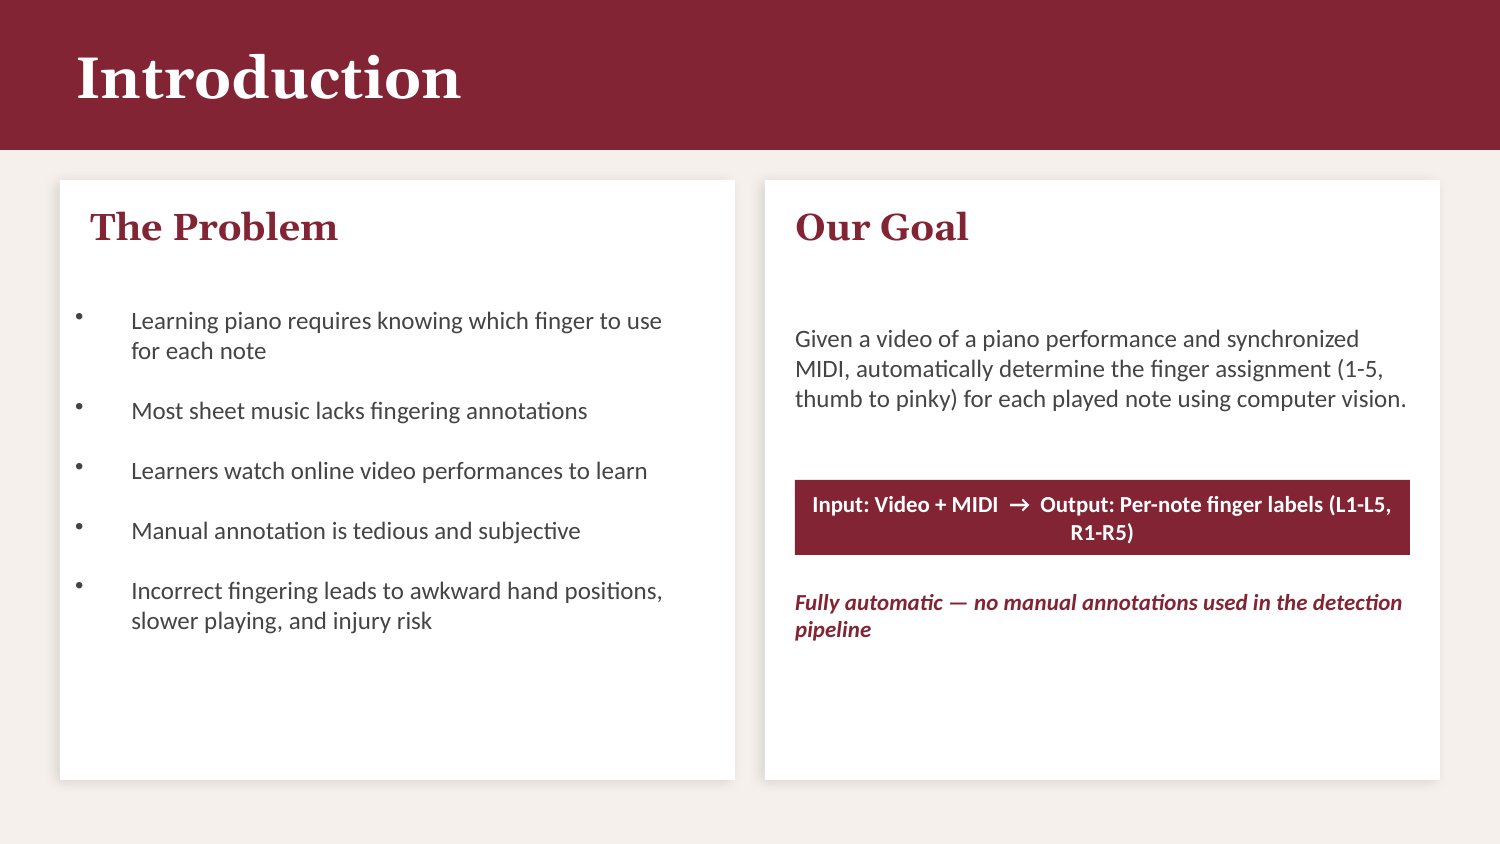

Introduction

The Problem
Our Goal
Given a video of a piano performance and synchronized MIDI, automatically determine the finger assignment (1-5, thumb to pinky) for each played note using computer vision.
Learning piano requires knowing which finger to use for each note

Most sheet music lacks fingering annotations

Learners watch online video performances to learn

Manual annotation is tedious and subjective

Incorrect fingering leads to awkward hand positions, slower playing, and injury risk

Input: Video + MIDI  →  Output: Per-note finger labels (L1-L5, R1-R5)
Fully automatic — no manual annotations used in the detection pipeline